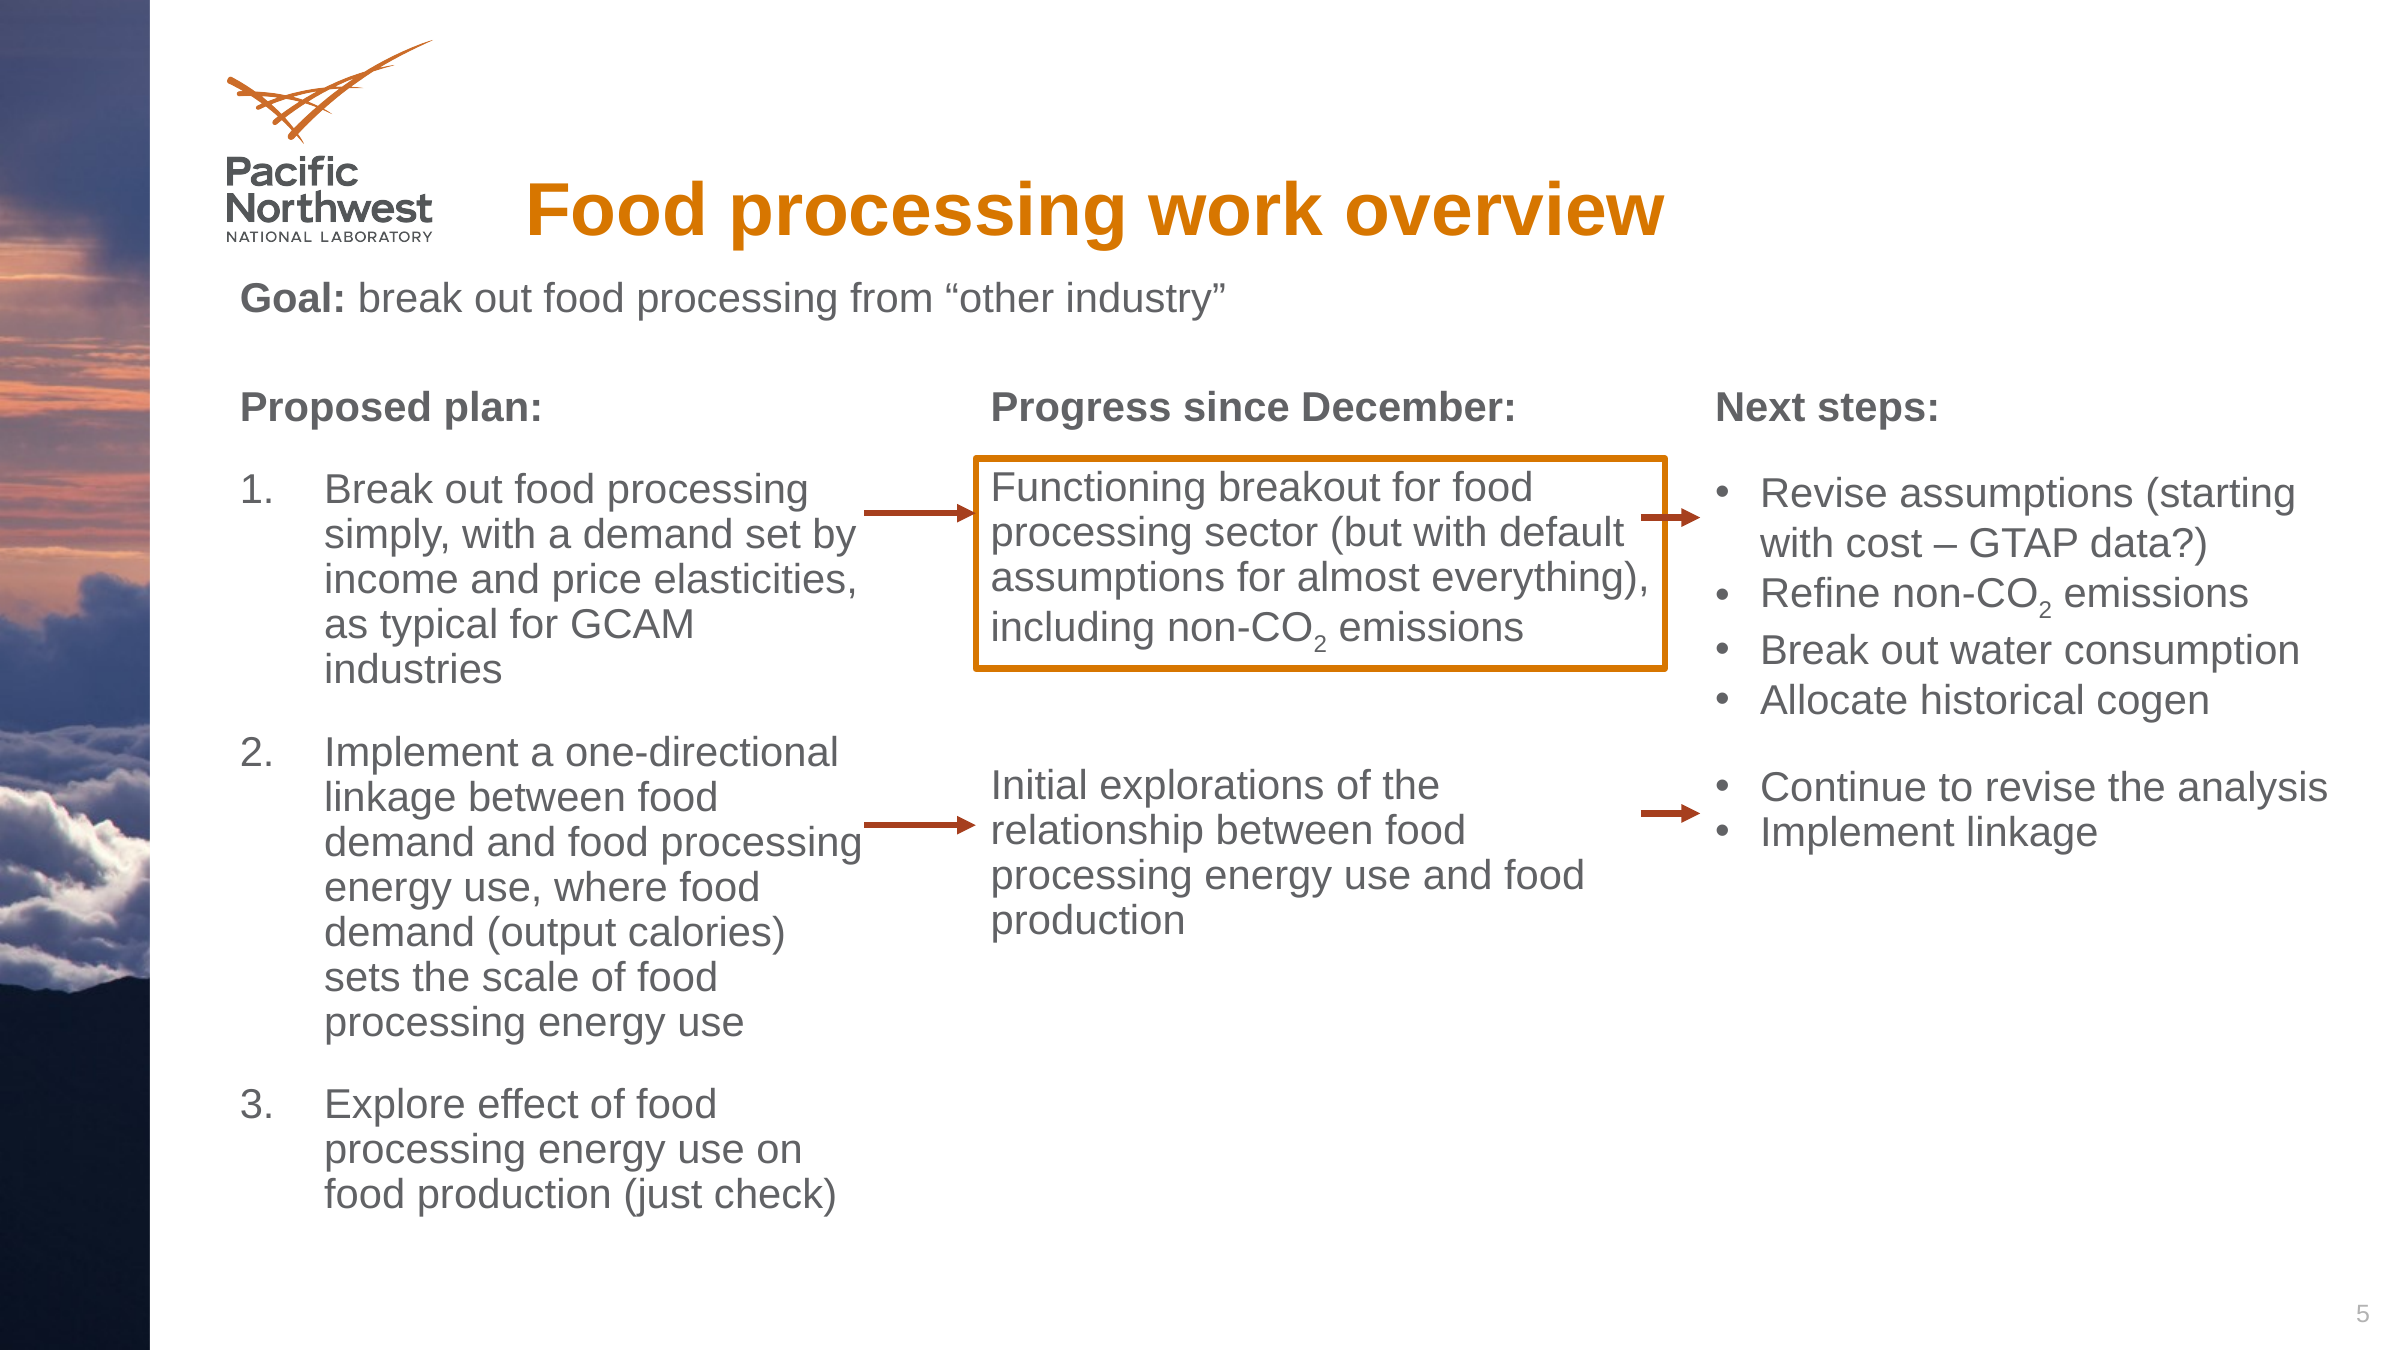

# Food processing work overview
Goal: break out food processing from “other industry”
Proposed plan:
Break out food processing simply, with a demand set by income and price elasticities, as typical for GCAM industries
Implement a one-directional linkage between food demand and food processing energy use, where food demand (output calories) sets the scale of food processing energy use
Explore effect of food processing energy use on food production (just check)
Progress since December:
Next steps:
Revise assumptions (starting with cost – GTAP data?)
Refine non-CO2 emissions
Break out water consumption
Allocate historical cogen

Functioning breakout for food processing sector (but with default assumptions for almost everything), including non-CO2 emissions

Initial explorations of the relationship between food processing energy use and food production
Continue to revise the analysis
Implement linkage
5